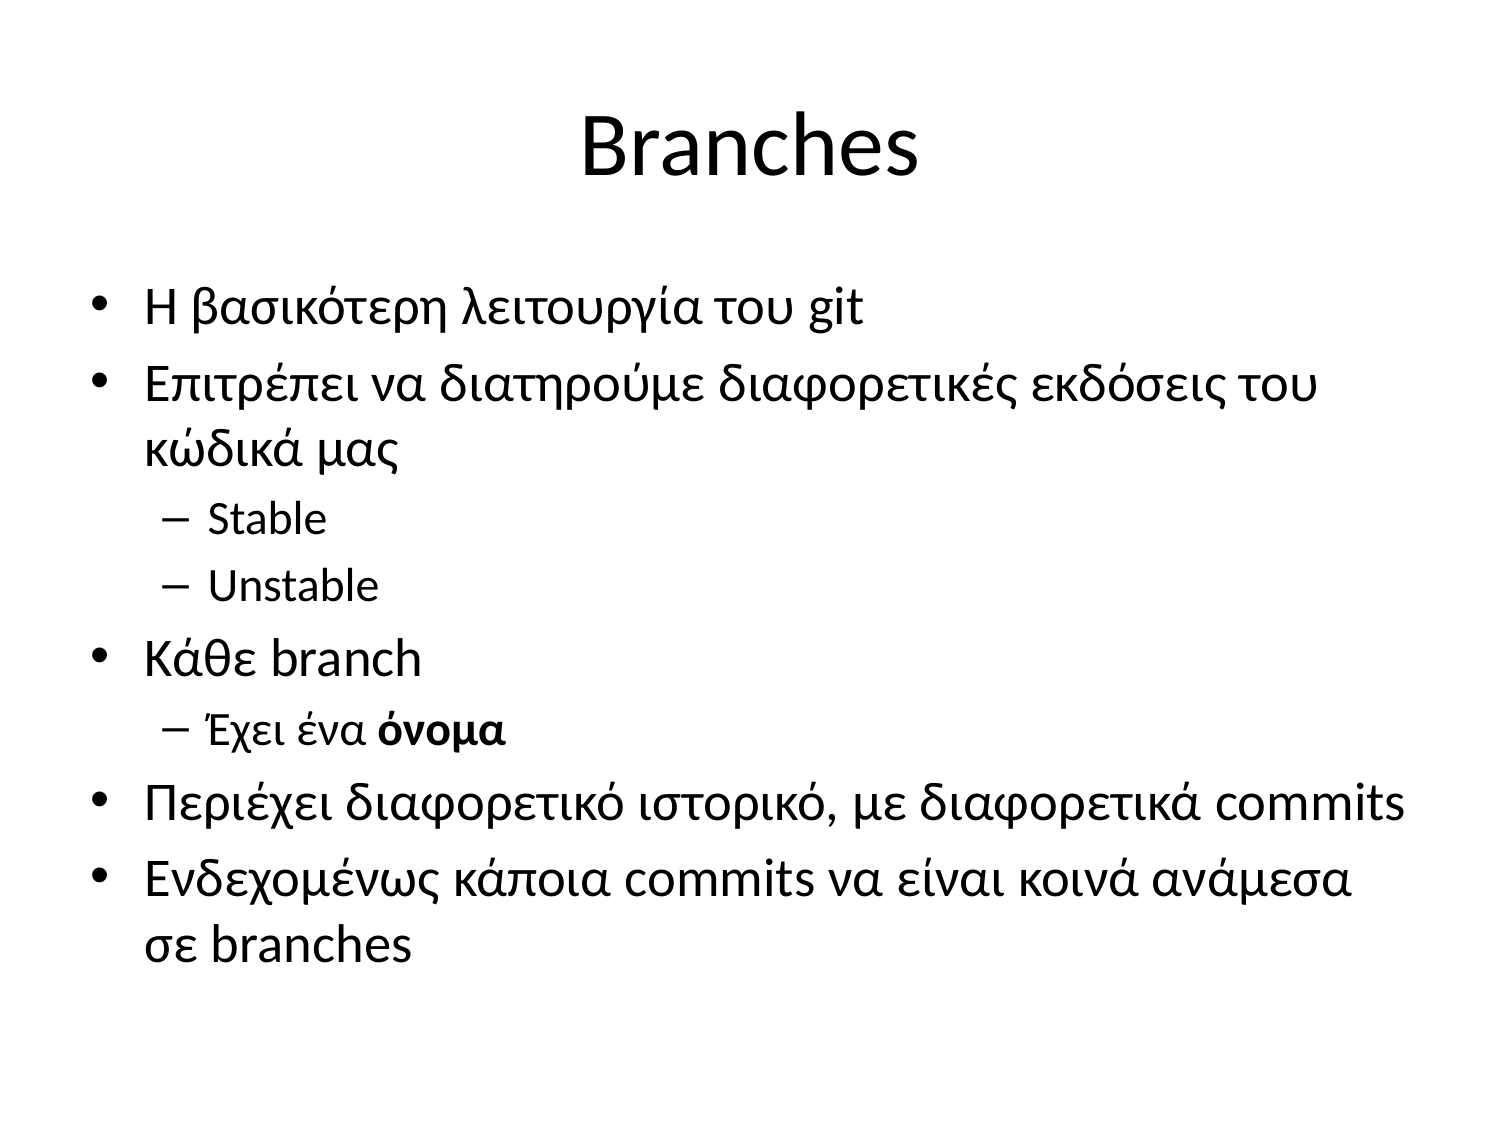

# Branches
Η βασικότερη λειτουργία του git
Επιτρέπει να διατηρούμε διαφορετικές εκδόσεις του κώδικά μας
Stable
Unstable
Κάθε branch
Έχει ένα όνομα
Περιέχει διαφορετικό ιστορικό, με διαφορετικά commits
Ενδεχομένως κάποια commits να είναι κοινά ανάμεσα σε branches